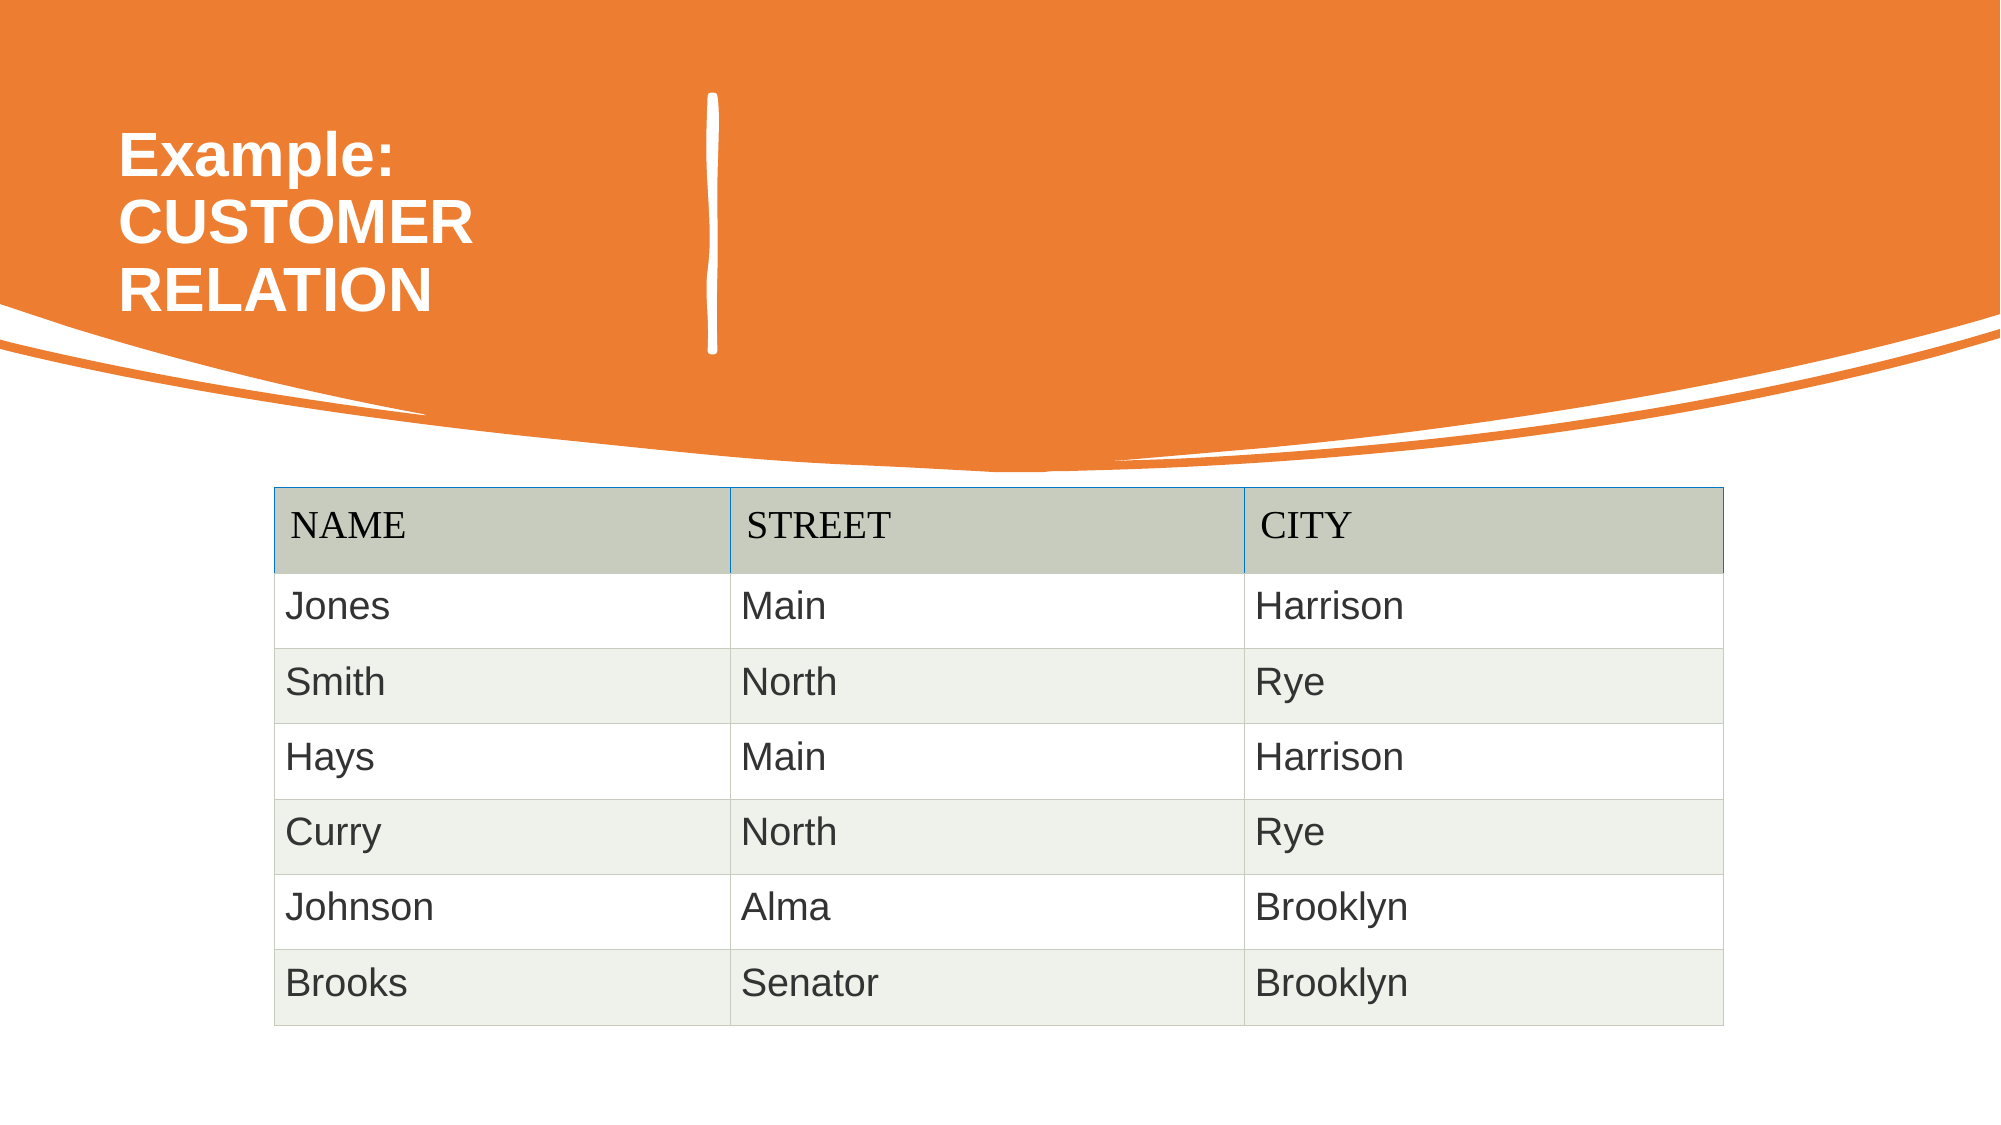

# Example: CUSTOMER RELATION

| NAME | STREET | CITY |
| --- | --- | --- |
| Jones | Main | Harrison |
| Smith | North | Rye |
| Hays | Main | Harrison |
| Curry | North | Rye |
| Johnson | Alma | Brooklyn |
| Brooks | Senator | Brooklyn |